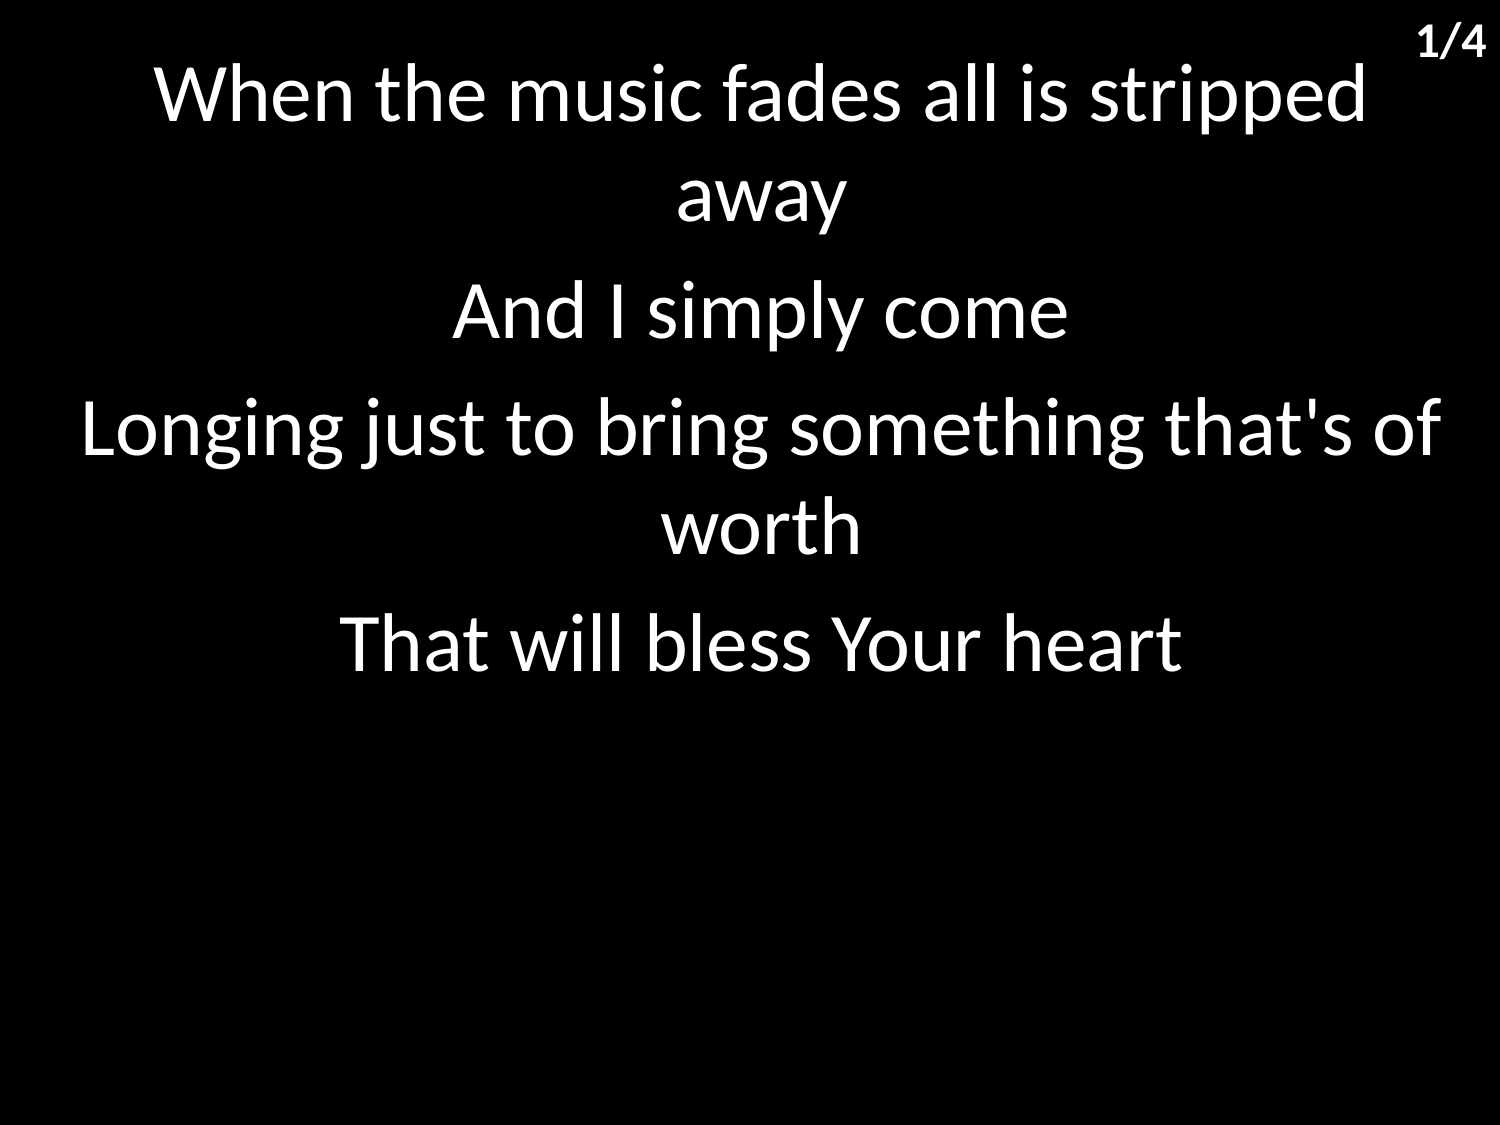

1/4
When the music fades all is stripped away
And I simply come
Longing just to bring something that's of worth
That will bless Your heart